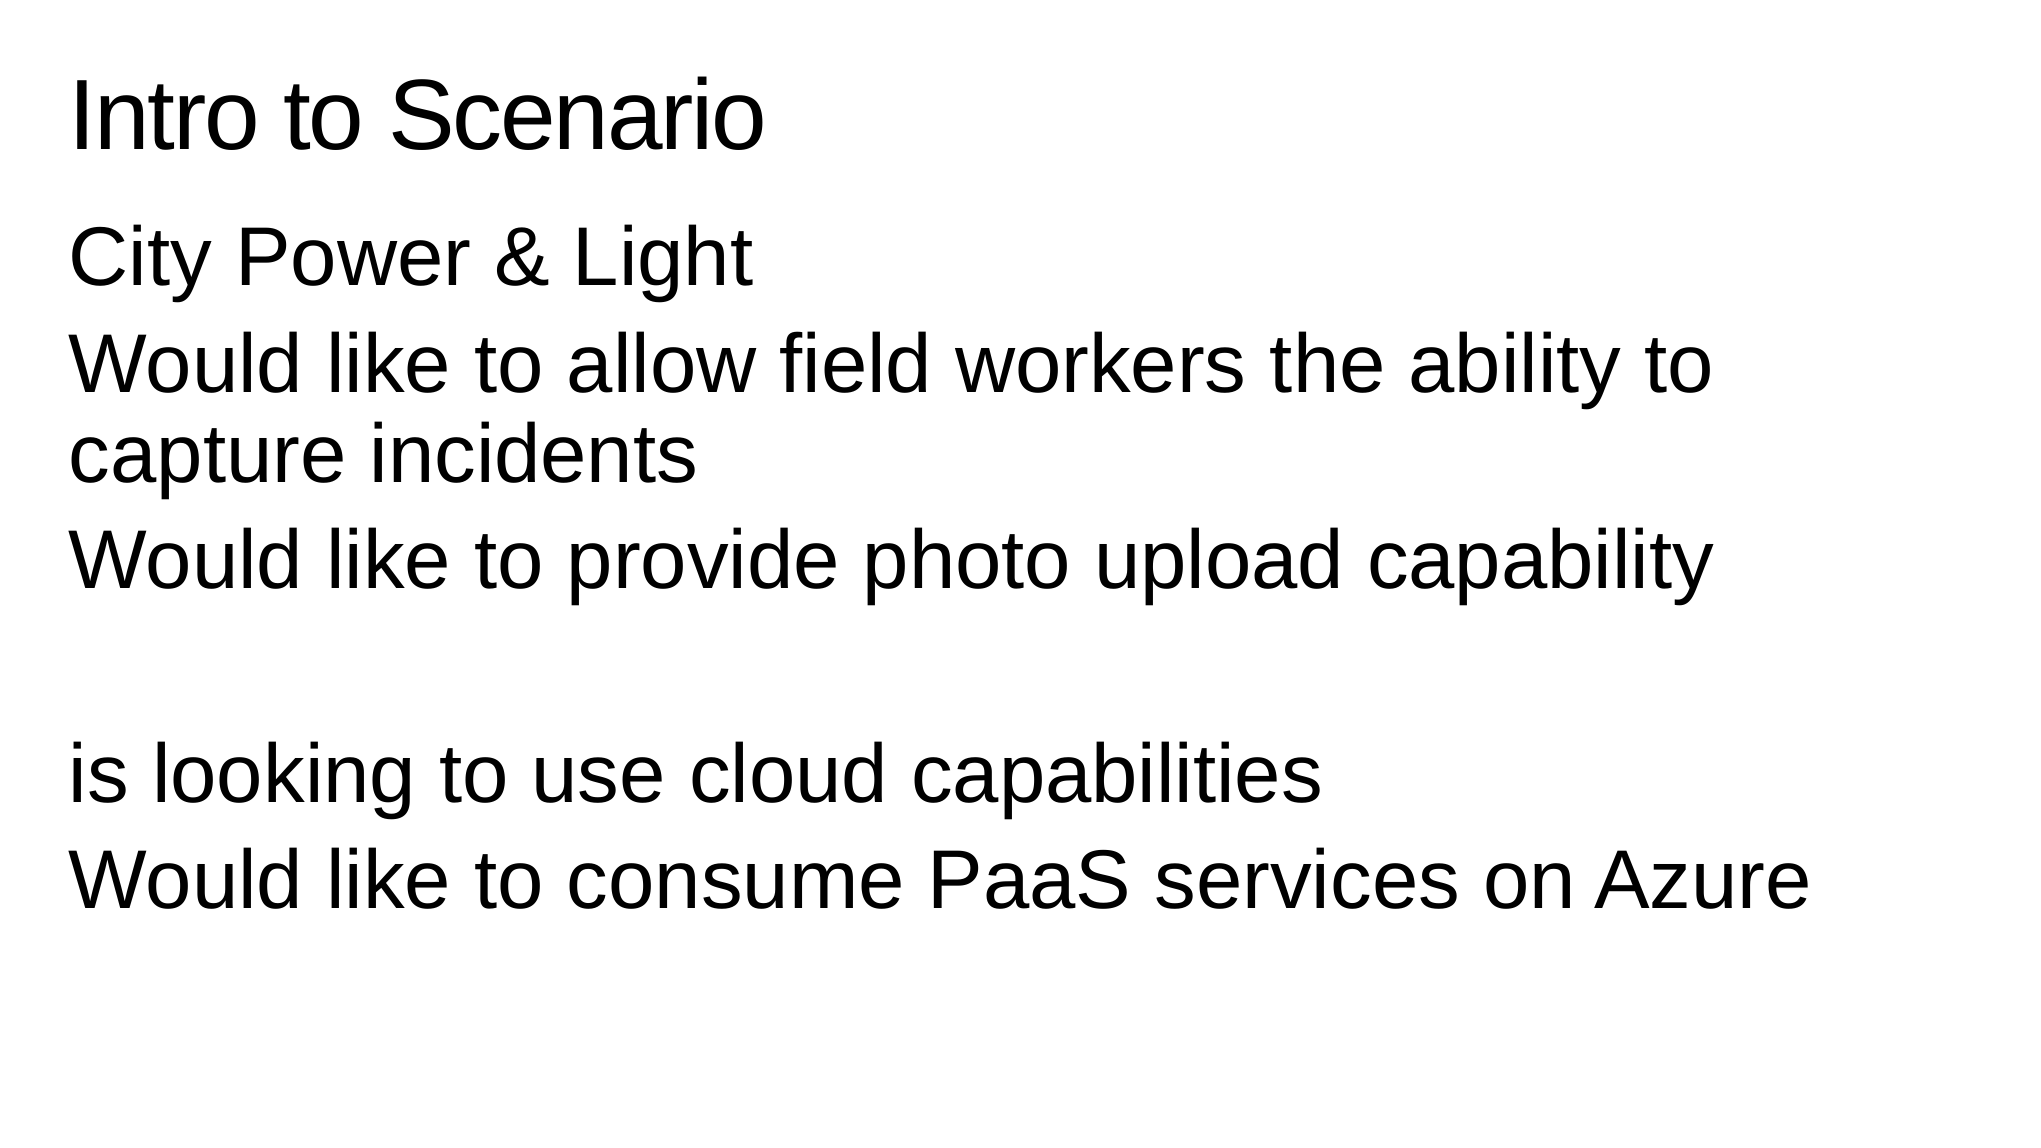

# Intro to Scenario
City Power & Light
Would like to allow field workers the ability to capture incidents
Would like to provide photo upload capability

is looking to use cloud capabilities
Would like to consume PaaS services on Azure